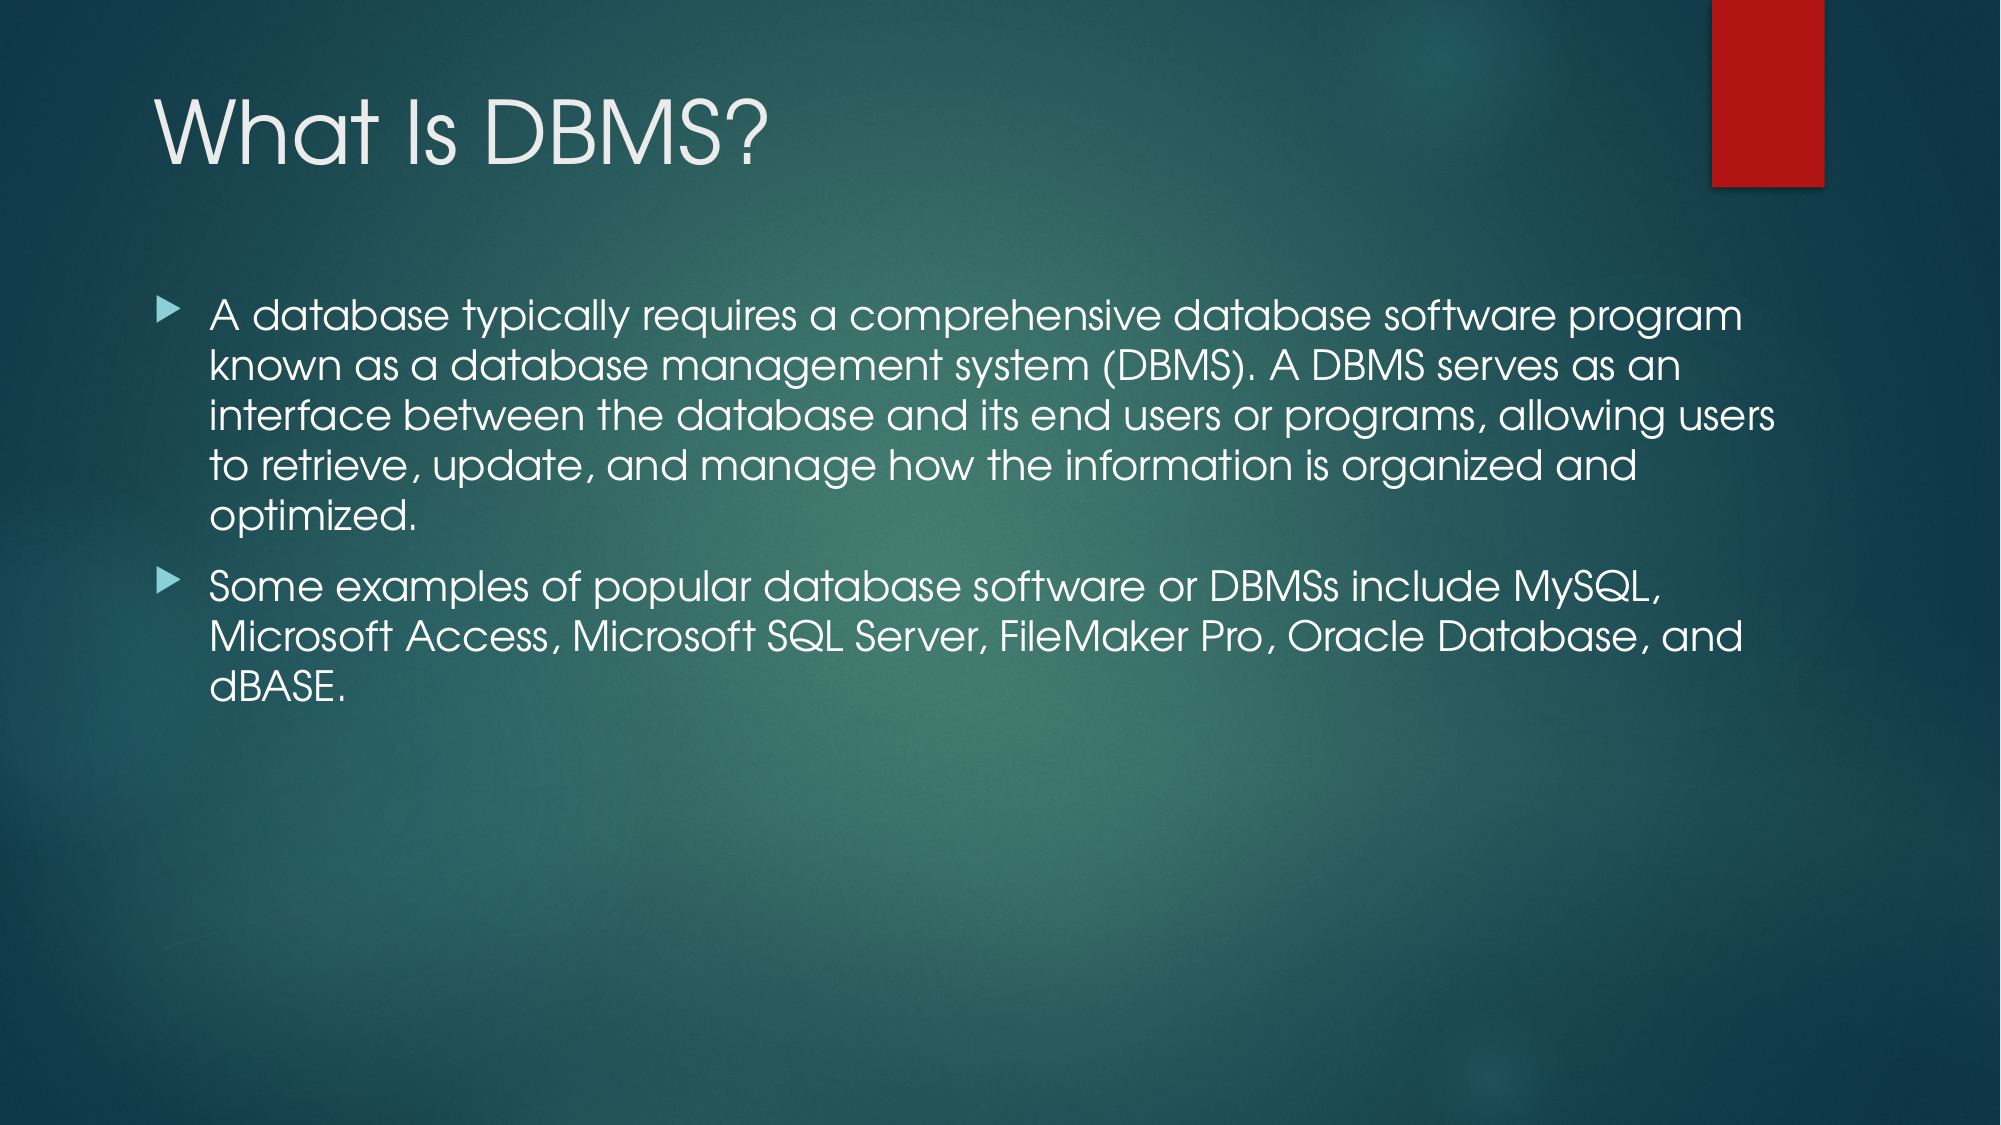

# What Is DBMS?
A database typically requires a comprehensive database software program known as a database management system (DBMS). A DBMS serves as an interface between the database and its end users or programs, allowing users to retrieve, update, and manage how the information is organized and optimized.
Some examples of popular database software or DBMSs include MySQL, Microsoft Access, Microsoft SQL Server, FileMaker Pro, Oracle Database, and dBASE.